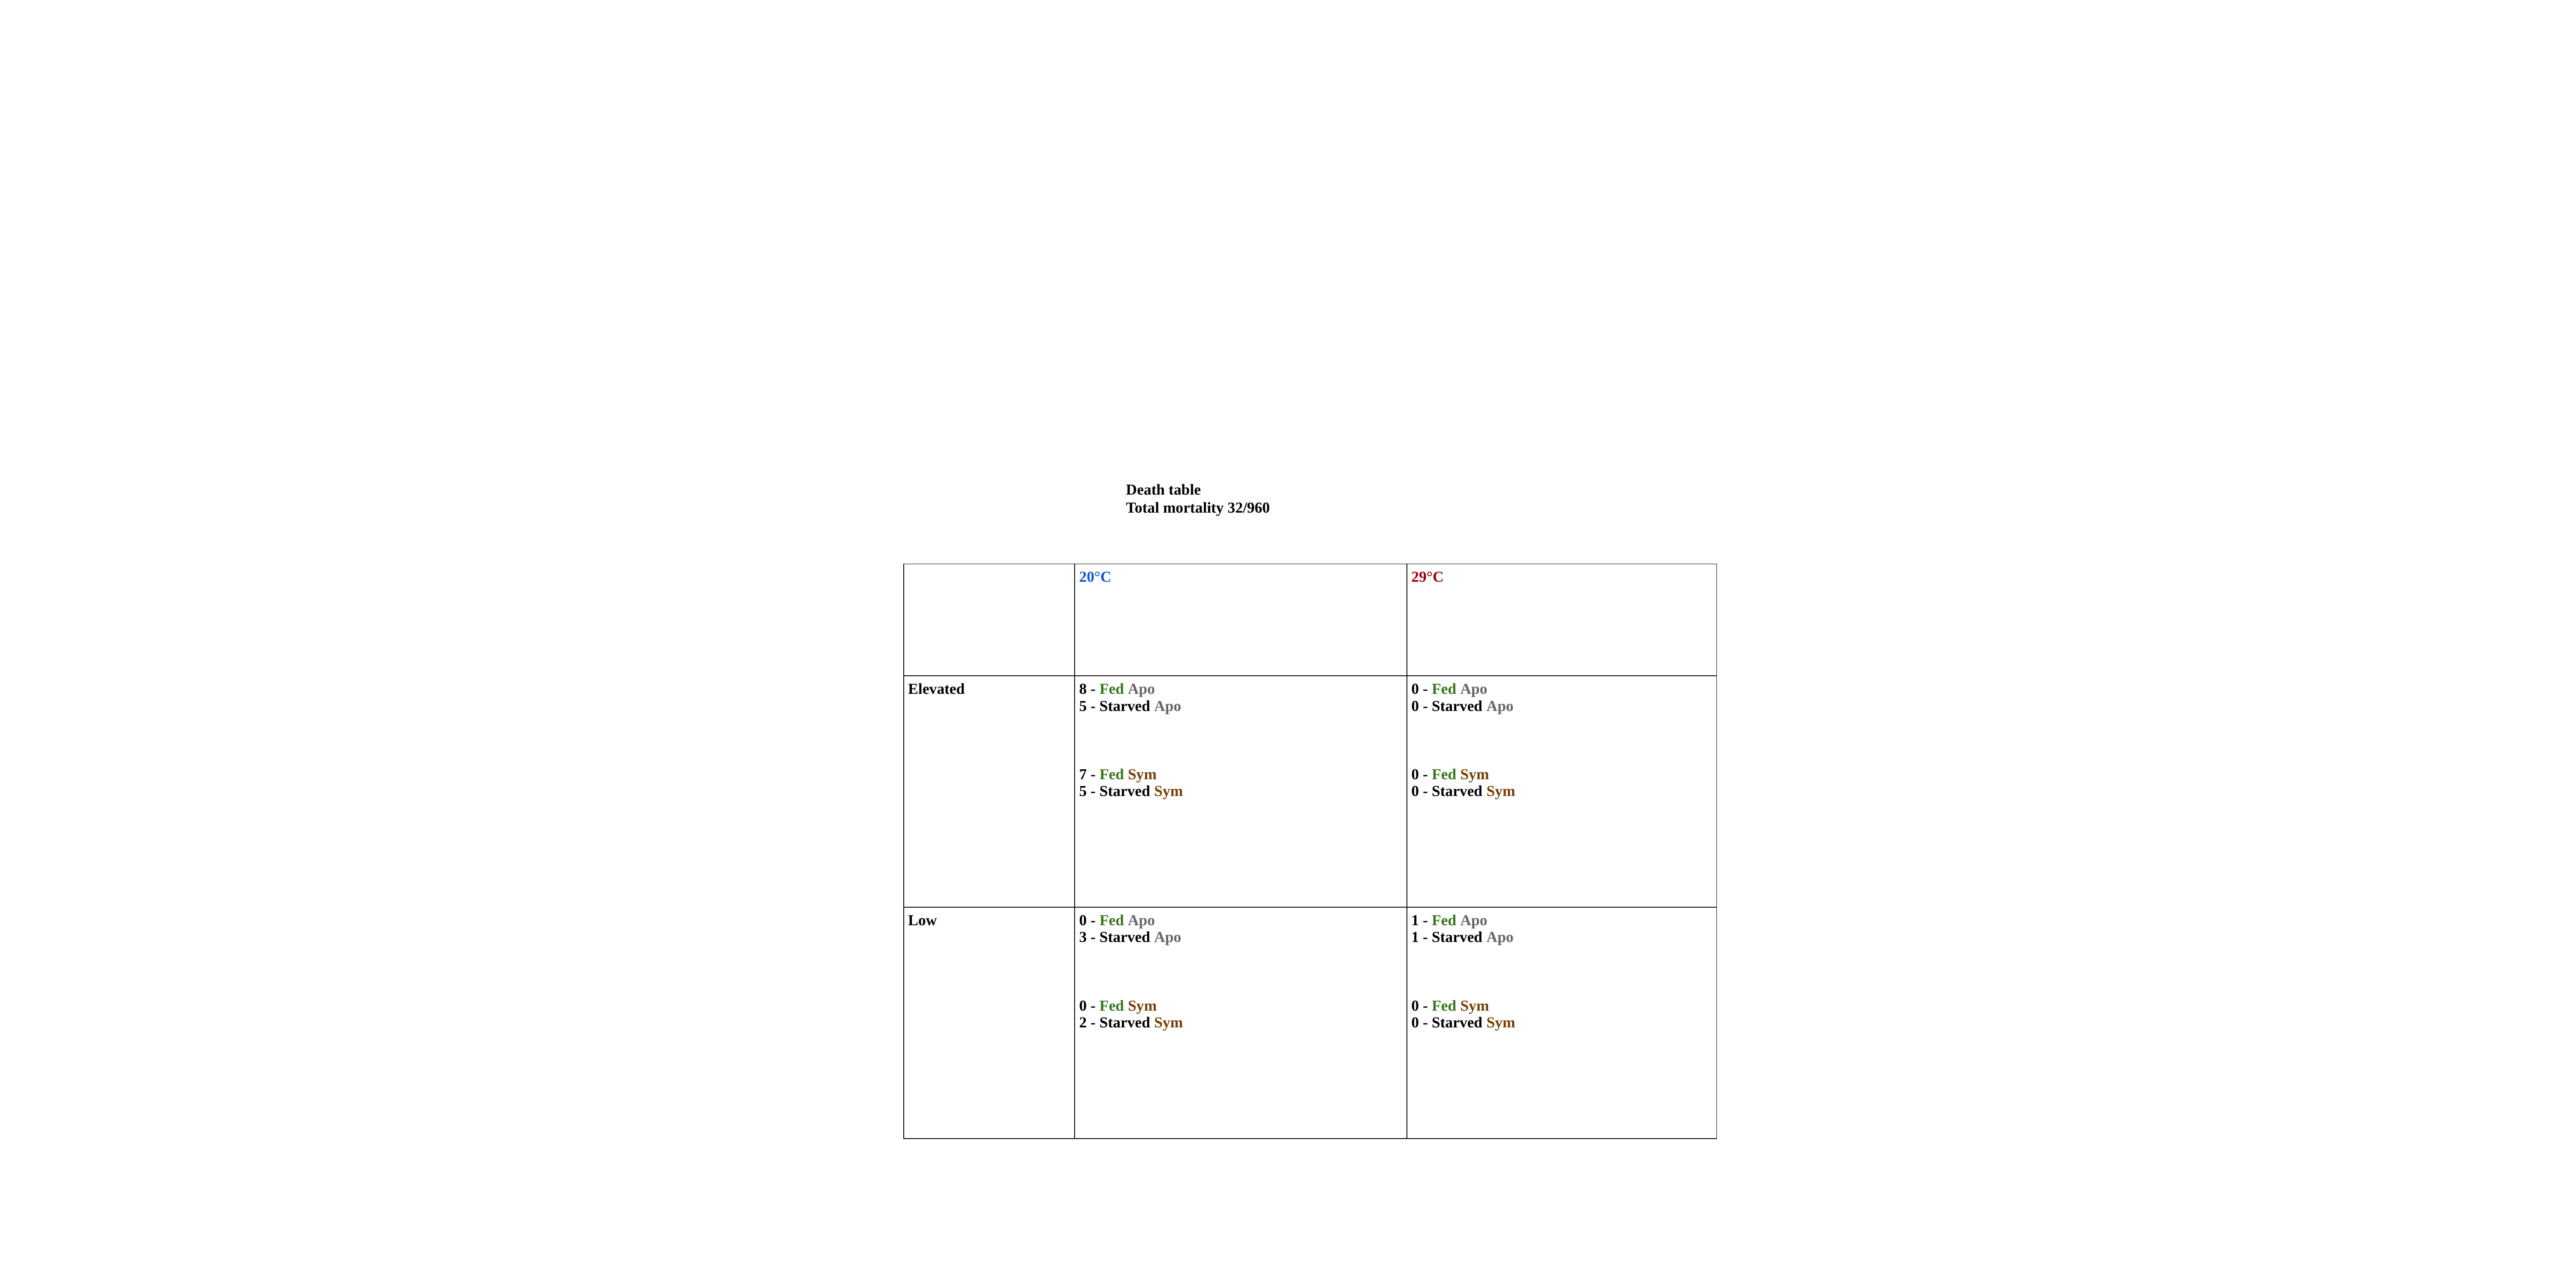

#
Death table
Total mortality 32/960

|  | 20°C | 29°C |
| --- | --- | --- |
| Elevated | 8 - Fed Apo 5 - Starved Apo 7 - Fed Sym 5 - Starved Sym | 0 - Fed Apo 0 - Starved Apo 0 - Fed Sym 0 - Starved Sym |
| Low | 0 - Fed Apo 3 - Starved Apo 0 - Fed Sym 2 - Starved Sym | 1 - Fed Apo 1 - Starved Apo 0 - Fed Sym 0 - Starved Sym |